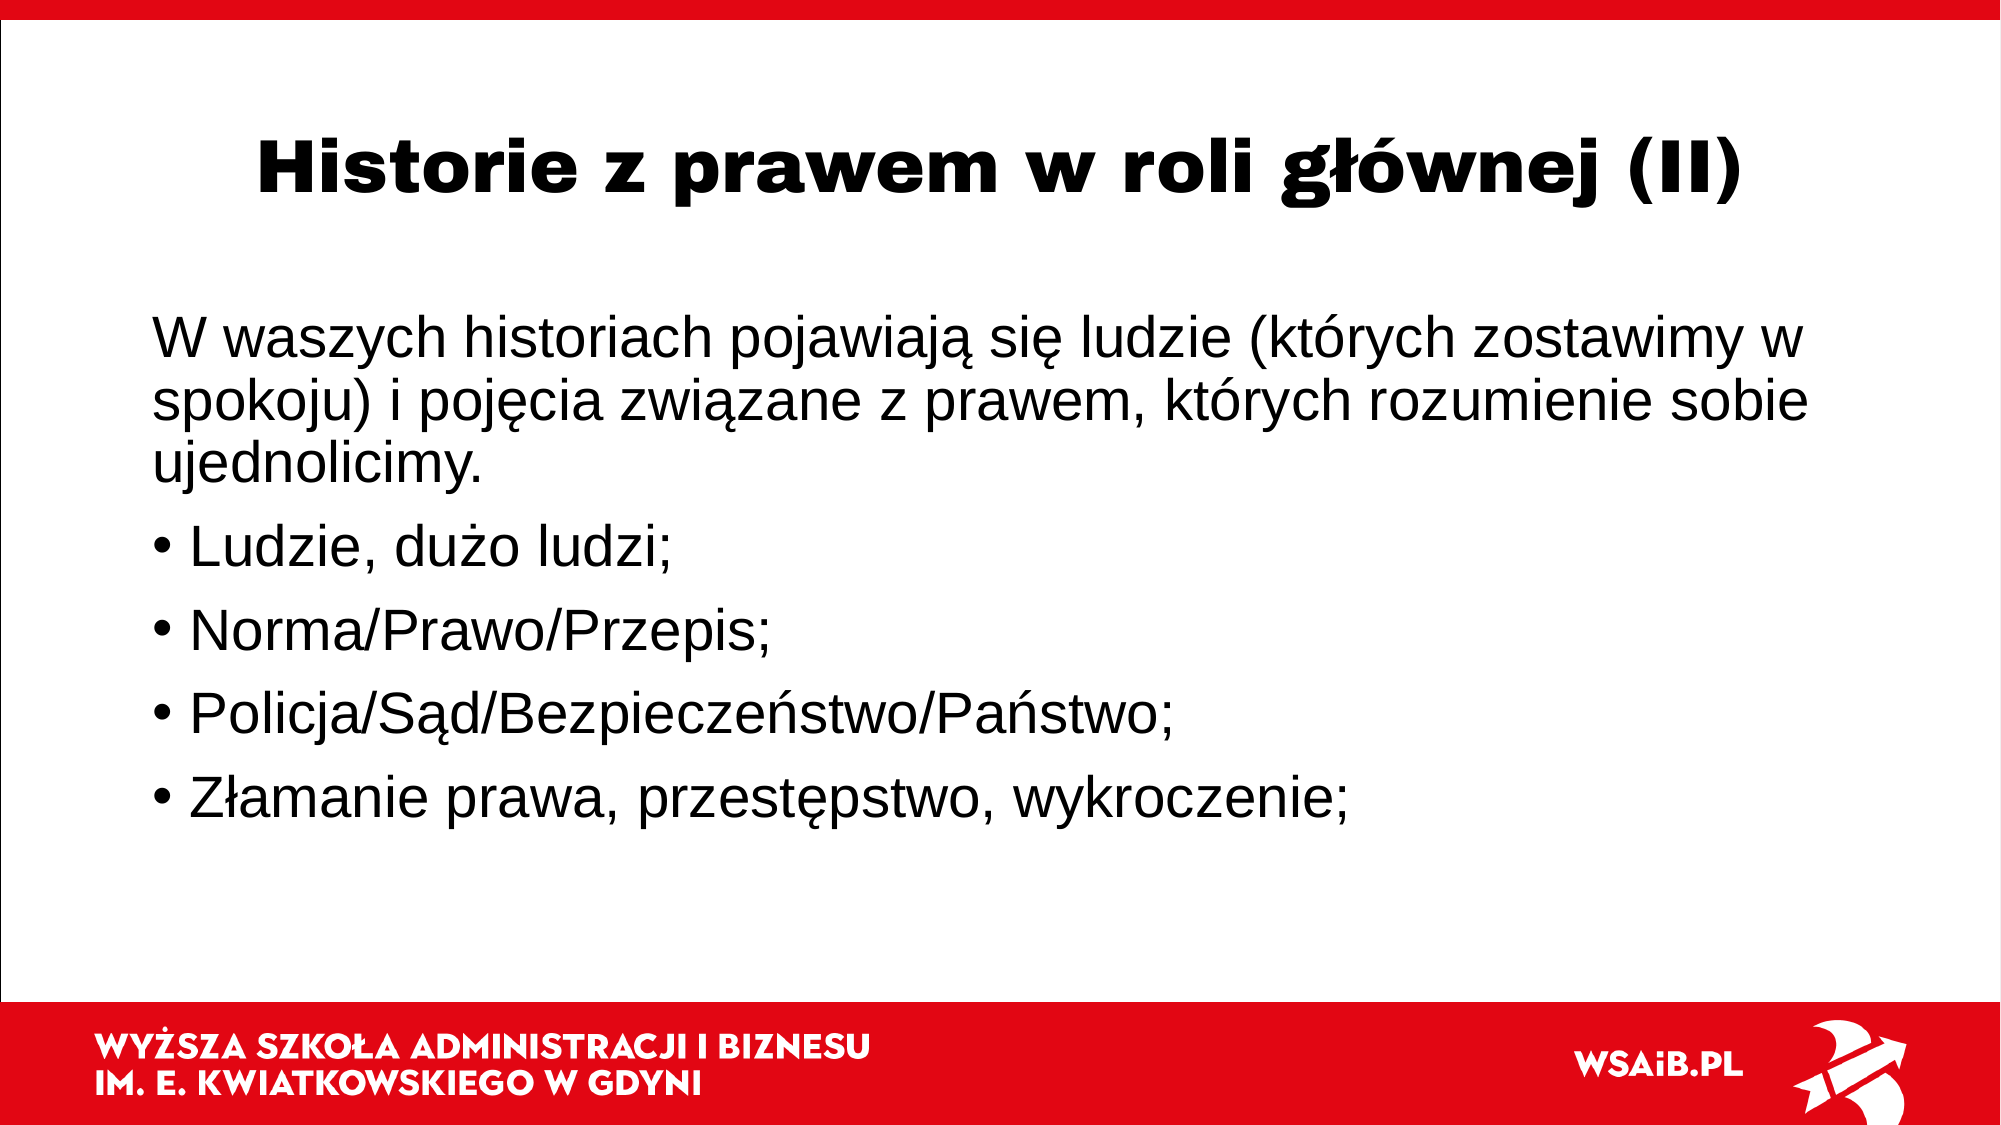

# Historie z prawem w roli głównej (II)
W waszych historiach pojawiają się ludzie (których zostawimy w spokoju) i pojęcia związane z prawem, których rozumienie sobie ujednolicimy.
Ludzie, dużo ludzi;
Norma/Prawo/Przepis;
Policja/Sąd/Bezpieczeństwo/Państwo;
Złamanie prawa, przestępstwo, wykroczenie;